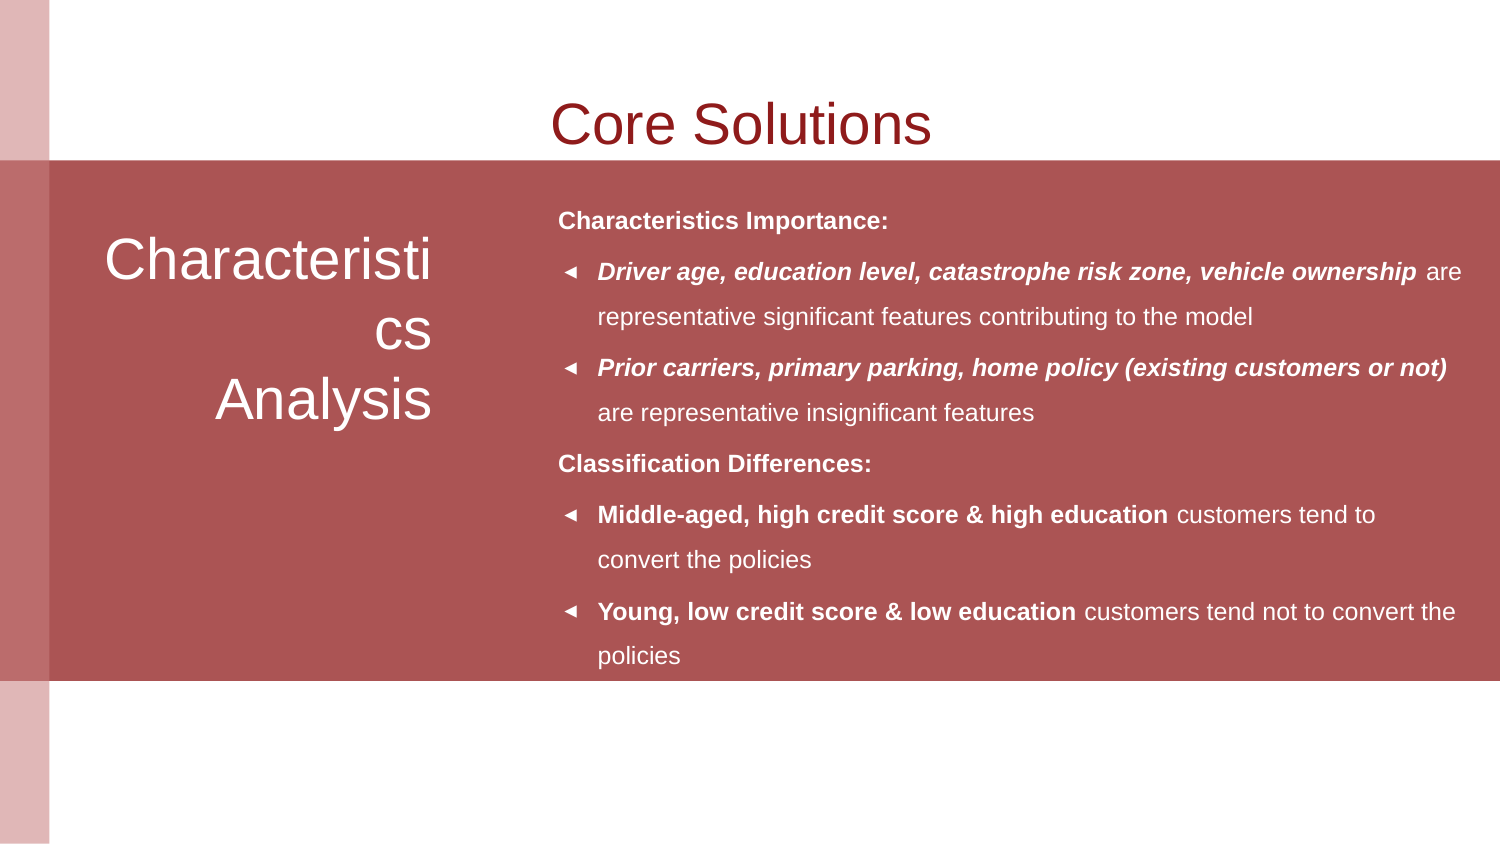

Core Solutions
Characteristics Importance:
Driver age, education level, catastrophe risk zone, vehicle ownership are representative significant features contributing to the model
Prior carriers, primary parking, home policy (existing customers or not) are representative insignificant features
Classification Differences:
Middle-aged, high credit score & high education customers tend to convert the policies
Young, low credit score & low education customers tend not to convert the policies

# Characteristics
Analysis